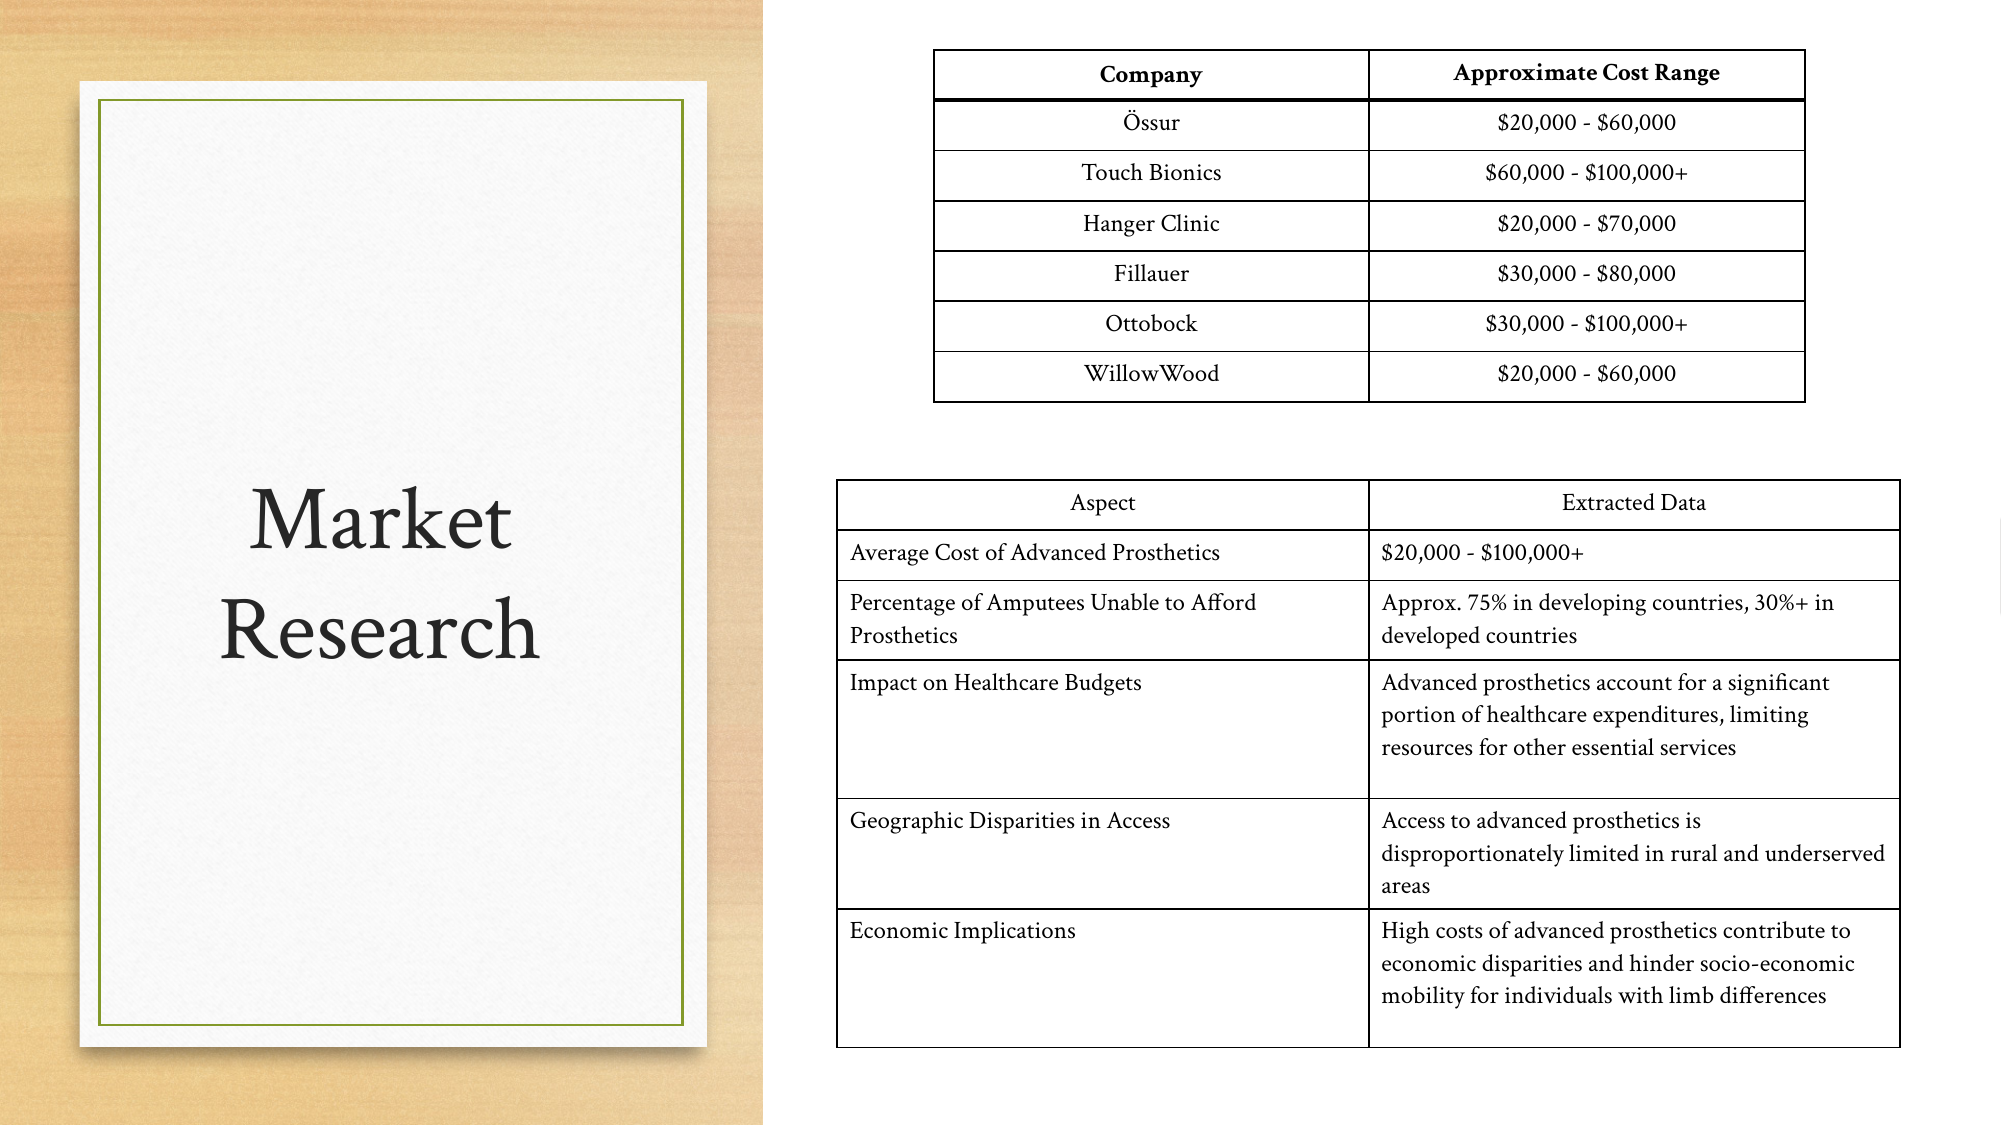

| Company | Approximate Cost Range |
| --- | --- |
| Össur | $20,000 - $60,000 |
| Touch Bionics | $60,000 - $100,000+ |
| Hanger Clinic | $20,000 - $70,000 |
| Fillauer | $30,000 - $80,000 |
| Ottobock | $30,000 - $100,000+ |
| WillowWood | $20,000 - $60,000 |

# Market Research
| Aspect | Extracted Data |
| --- | --- |
| Average Cost of Advanced Prosthetics | $20,000 - $100,000+ |
| Percentage of Amputees Unable to Afford Prosthetics | Approx. 75% in developing countries, 30%+ in developed countries |
| Impact on Healthcare Budgets | Advanced prosthetics account for a significant portion of healthcare expenditures, limiting resources for other essential services |
| Geographic Disparities in Access | Access to advanced prosthetics is disproportionately limited in rural and underserved areas |
| Economic Implications | High costs of advanced prosthetics contribute to economic disparities and hinder socio-economic mobility for individuals with limb differences |